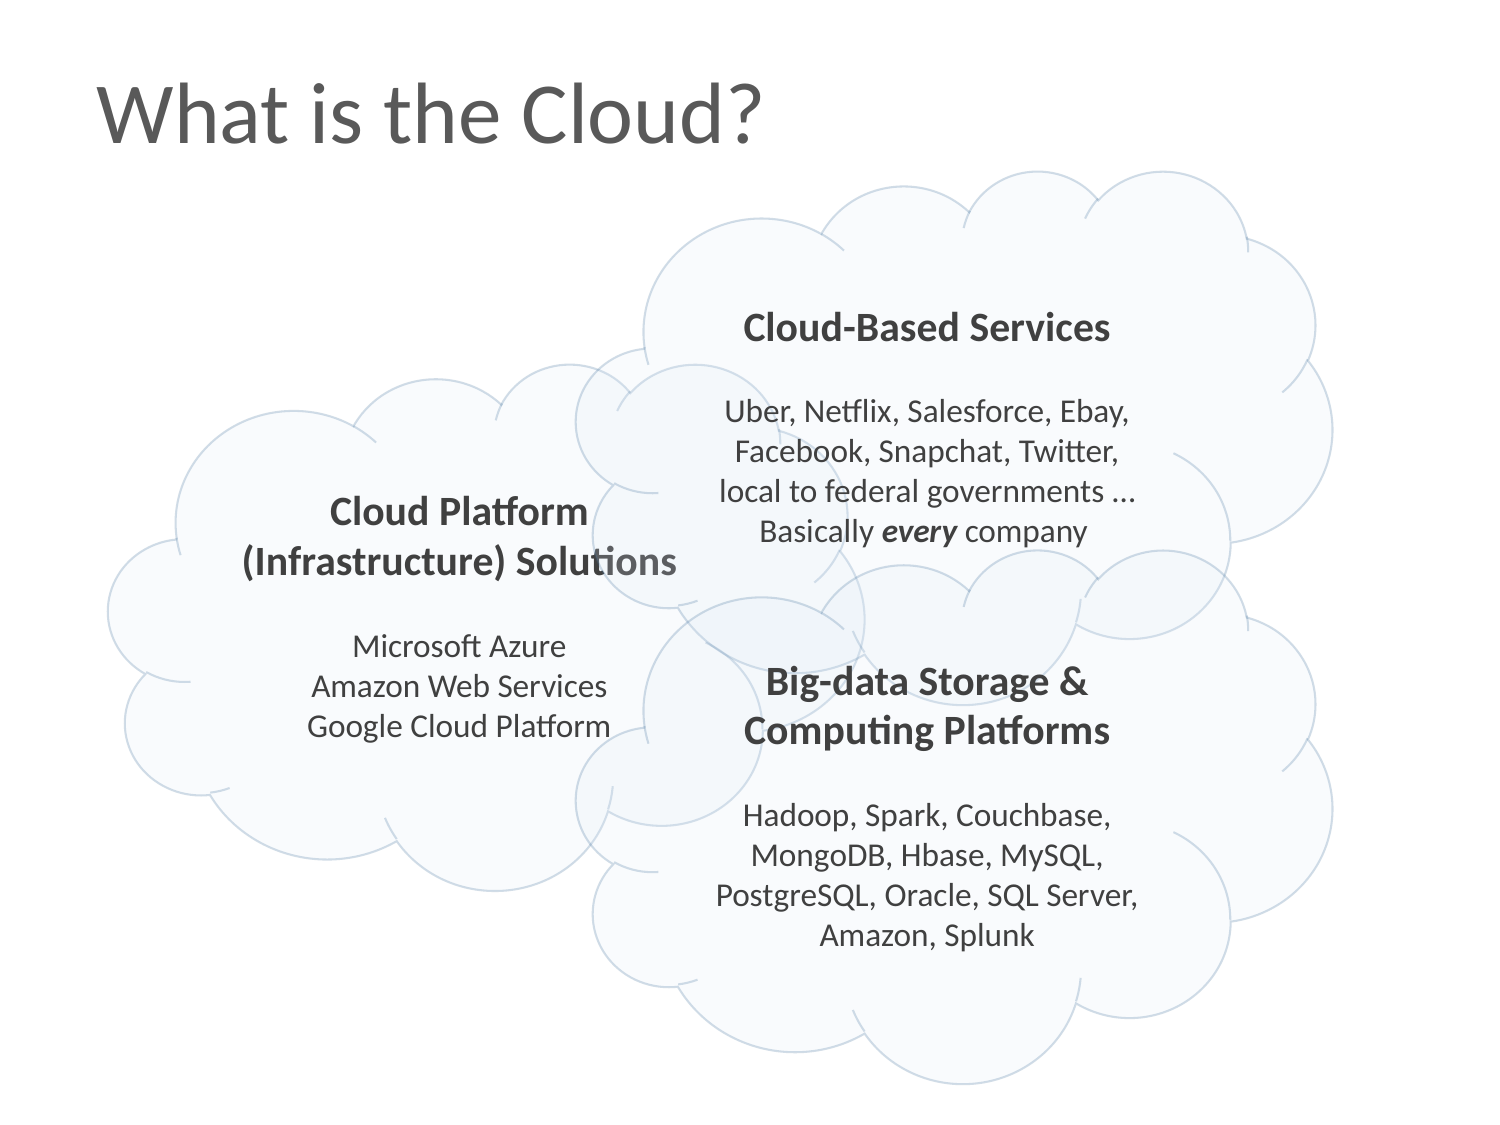

# What is the Cloud?
Cloud-Based Services

Uber, Netflix, Salesforce, Ebay, Facebook, Snapchat, Twitter,
local to federal governments …
Basically every company
Cloud Platform (Infrastructure) Solutions

Microsoft Azure
Amazon Web Services
Google Cloud Platform
Big-data Storage & Computing Platforms

Hadoop, Spark, Couchbase, MongoDB, Hbase, MySQL, PostgreSQL, Oracle, SQL Server, Amazon, Splunk